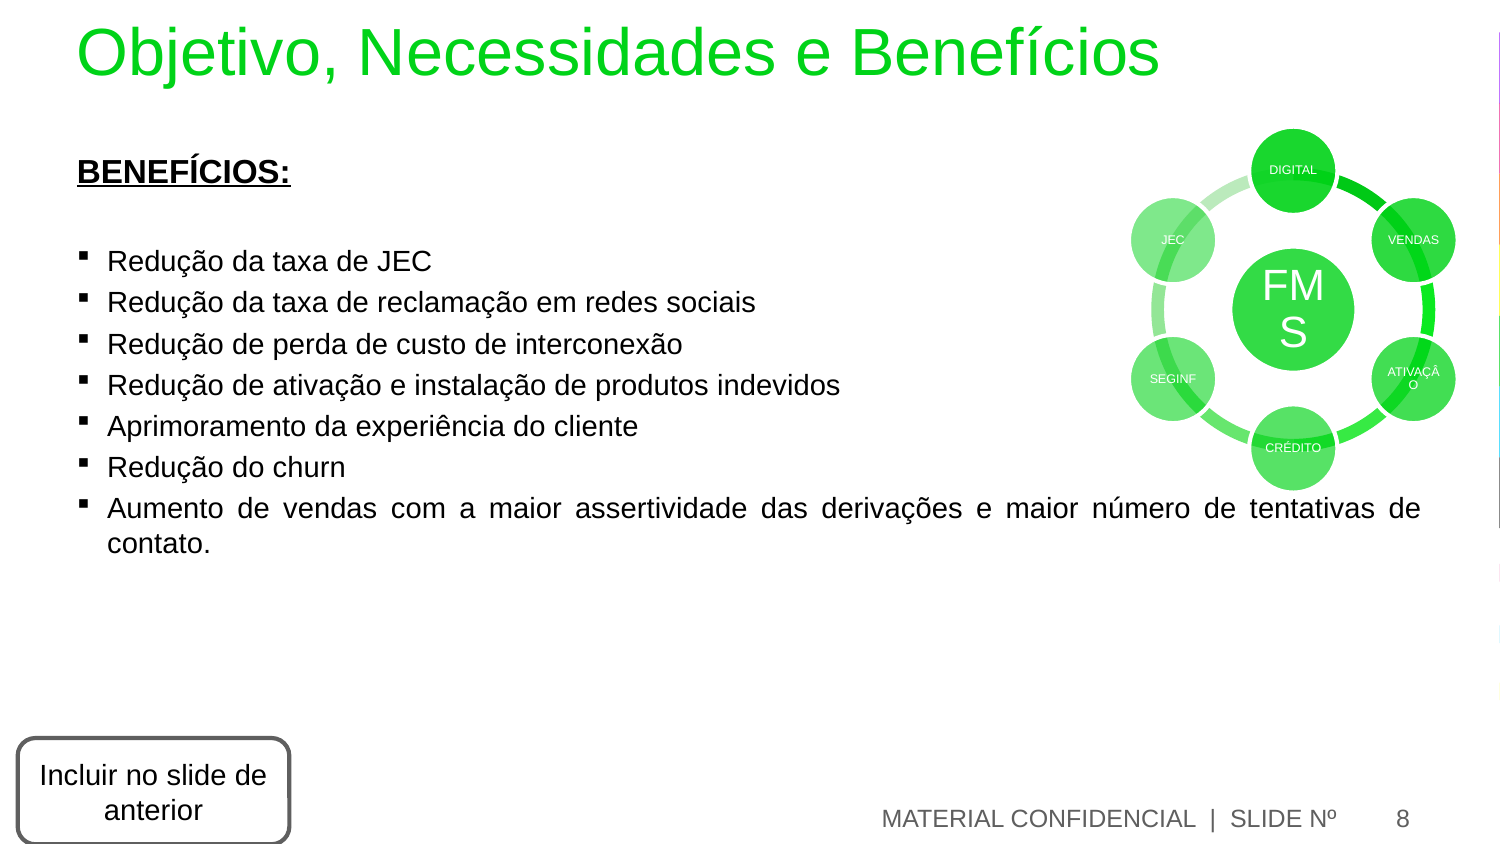

# Objetivo, Necessidades e Benefícios
FMS
DIGITAL
VENDAS
ATIVAÇÂO
CRÉDITO
SEGINF
JEC
BENEFÍCIOS:

Redução da taxa de JEC
Redução da taxa de reclamação em redes sociais
Redução de perda de custo de interconexão
Redução de ativação e instalação de produtos indevidos
Aprimoramento da experiência do cliente
Redução do churn
Aumento de vendas com a maior assertividade das derivações e maior número de tentativas de contato.
Incluir no slide de anterior
MATERIAL CONFIDENCIAL  |  SLIDE Nº
8